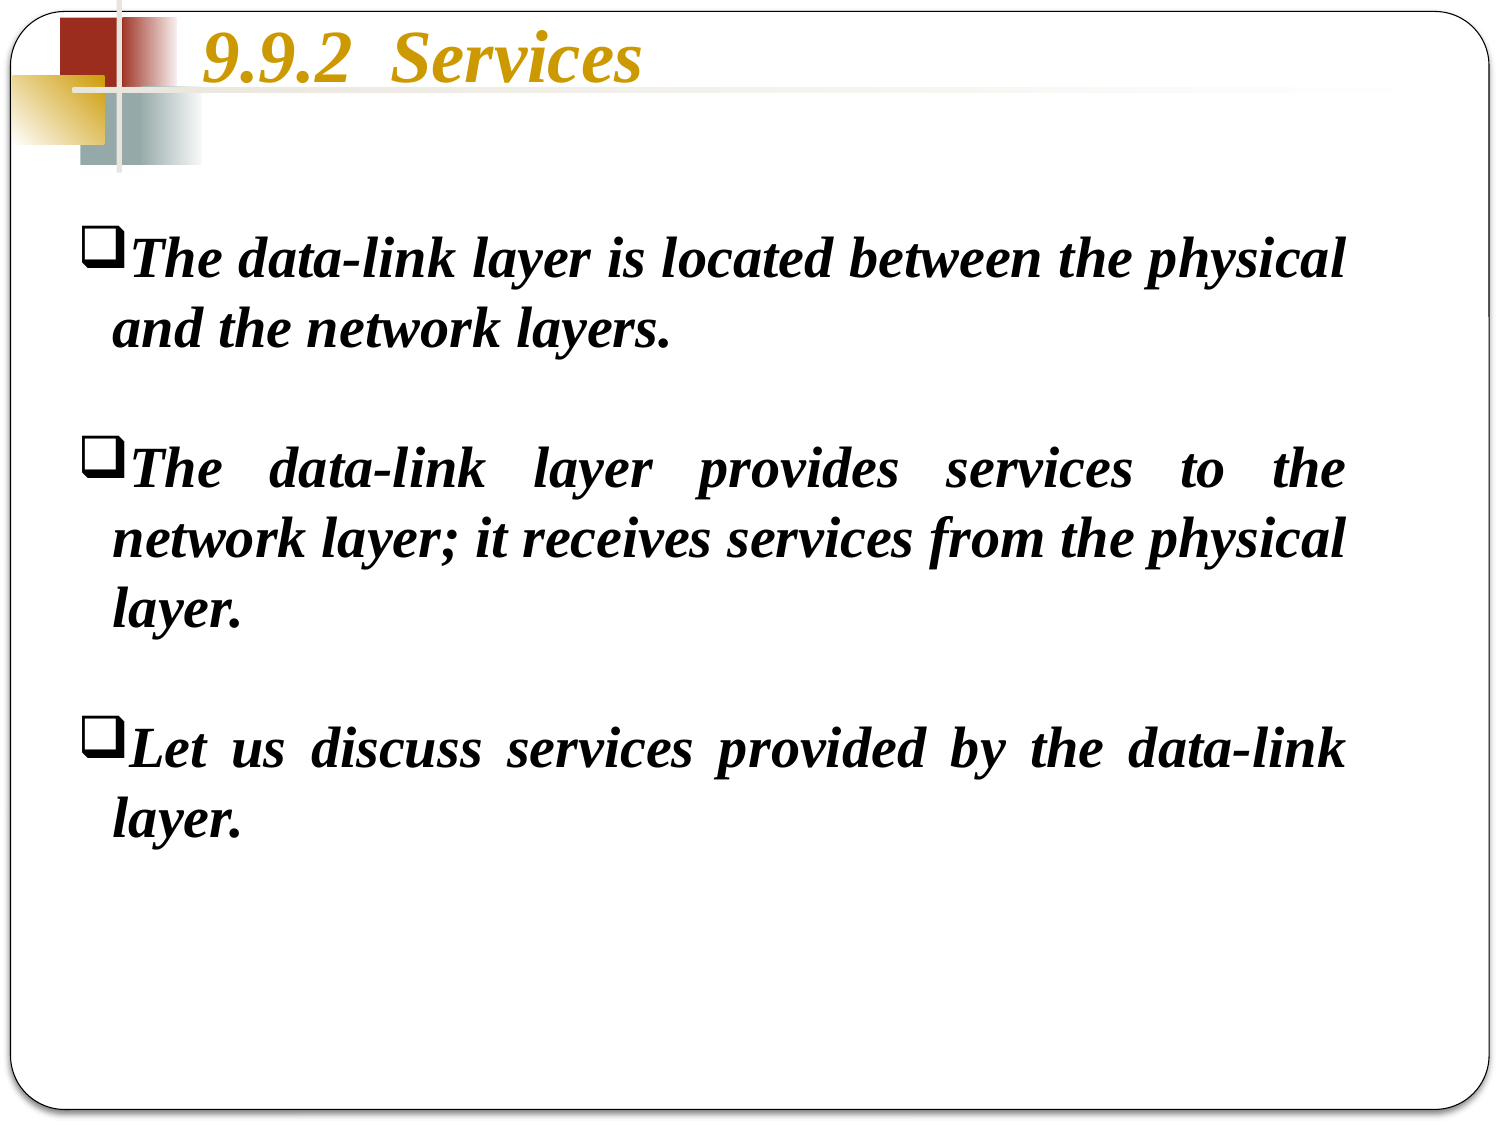

9.9.2  Services

The data-link layer is located between the physical and the network layers.

The data-link layer provides services to the network layer; it receives services from the physical layer.

Let us discuss services provided by the data-link layer.
9.6